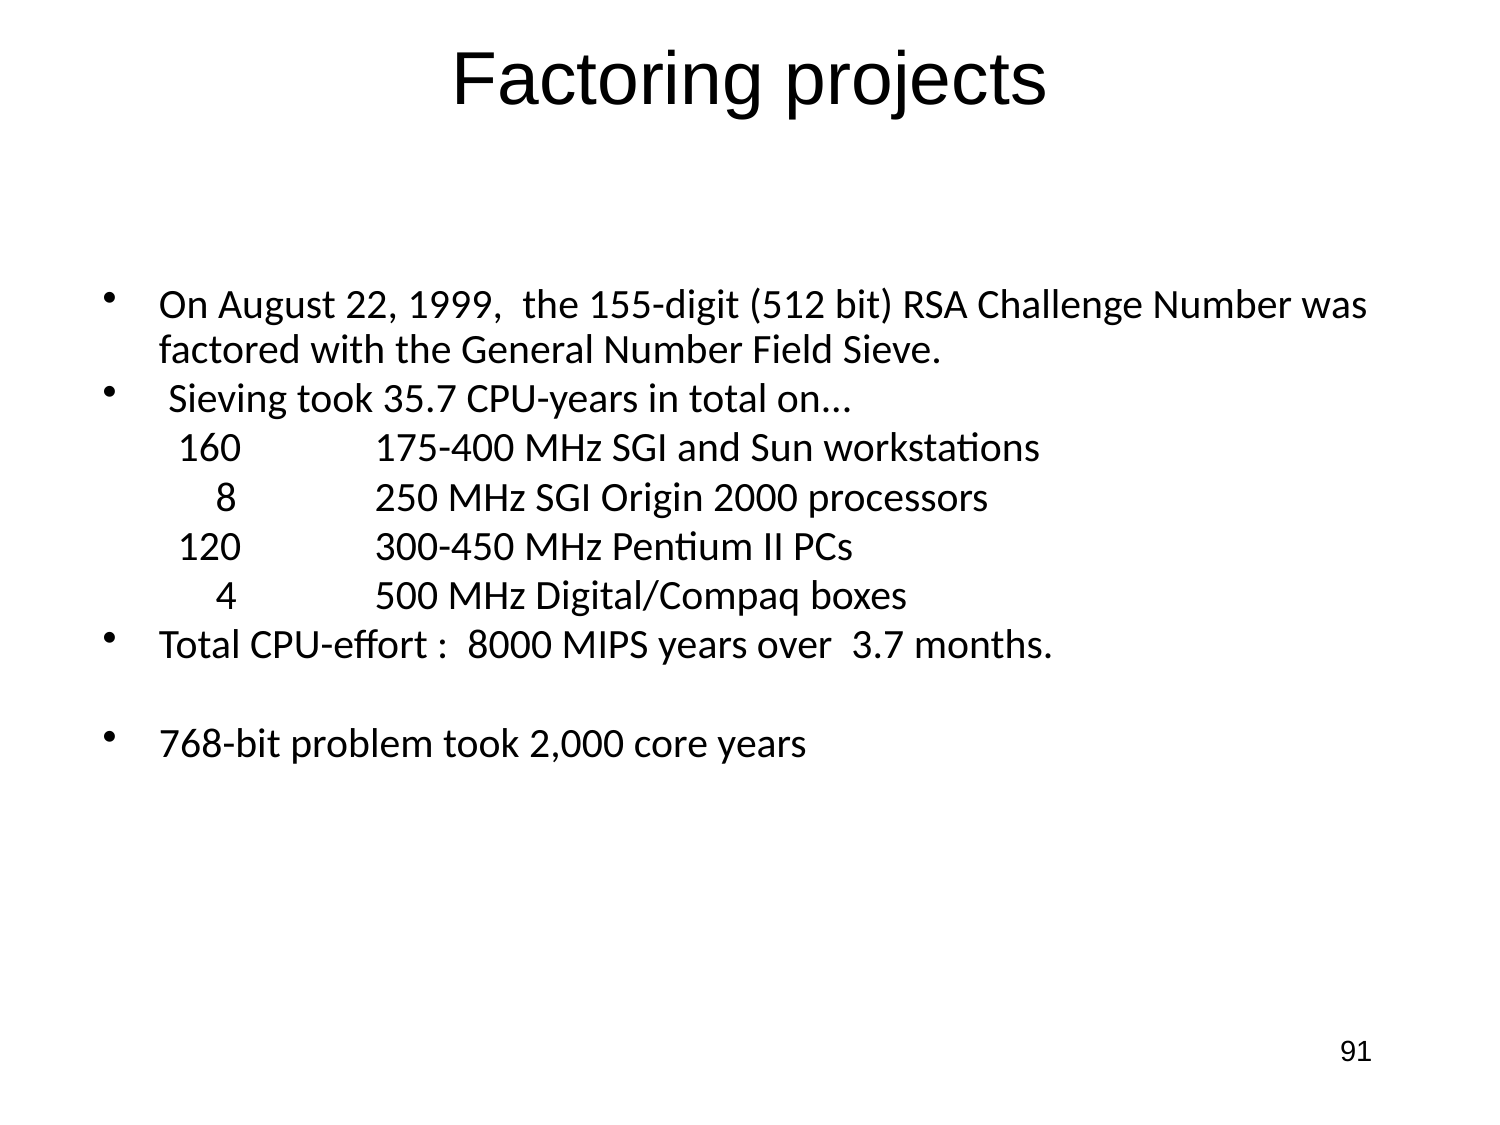

# Factoring projects
On August 22, 1999,  the 155-digit (512 bit) RSA Challenge Number was factored with the General Number Field Sieve.
 Sieving took 35.7 CPU-years in total on...
160 	175-400 MHz SGI and Sun workstations
    8 	250 MHz SGI Origin 2000 processors
120 	300-450 MHz Pentium II PCs
    4	500 MHz Digital/Compaq boxes
Total CPU-effort :  8000 MIPS years over  3.7 months.

768-bit problem took 2,000 core years

91